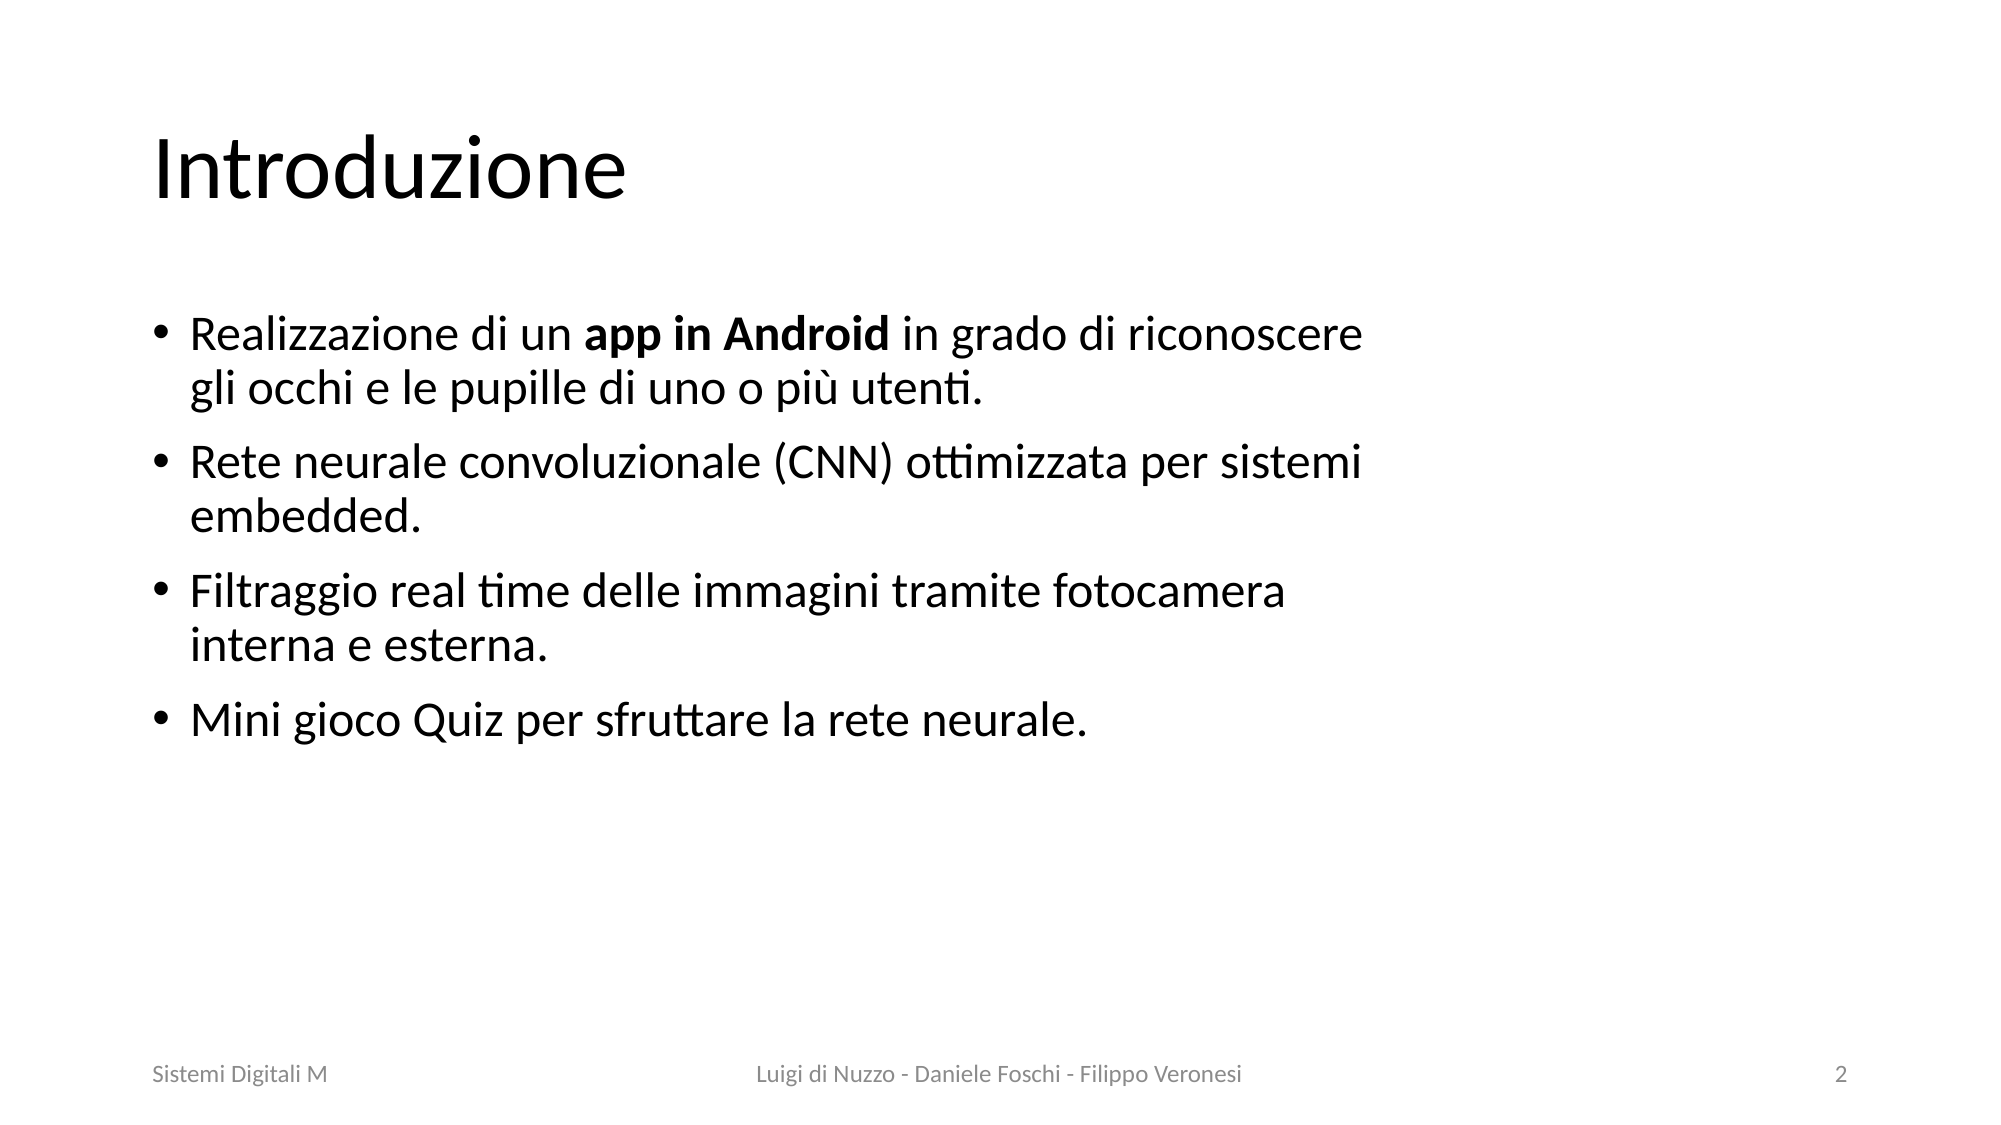

# Introduzione
Realizzazione di un app in Android in grado di riconoscere gli occhi e le pupille di uno o più utenti.
Rete neurale convoluzionale (CNN) ottimizzata per sistemi embedded.
Filtraggio real time delle immagini tramite fotocamera interna e esterna.
Mini gioco Quiz per sfruttare la rete neurale.

Sistemi Digitali M
Luigi di Nuzzo - Daniele Foschi - Filippo Veronesi
2